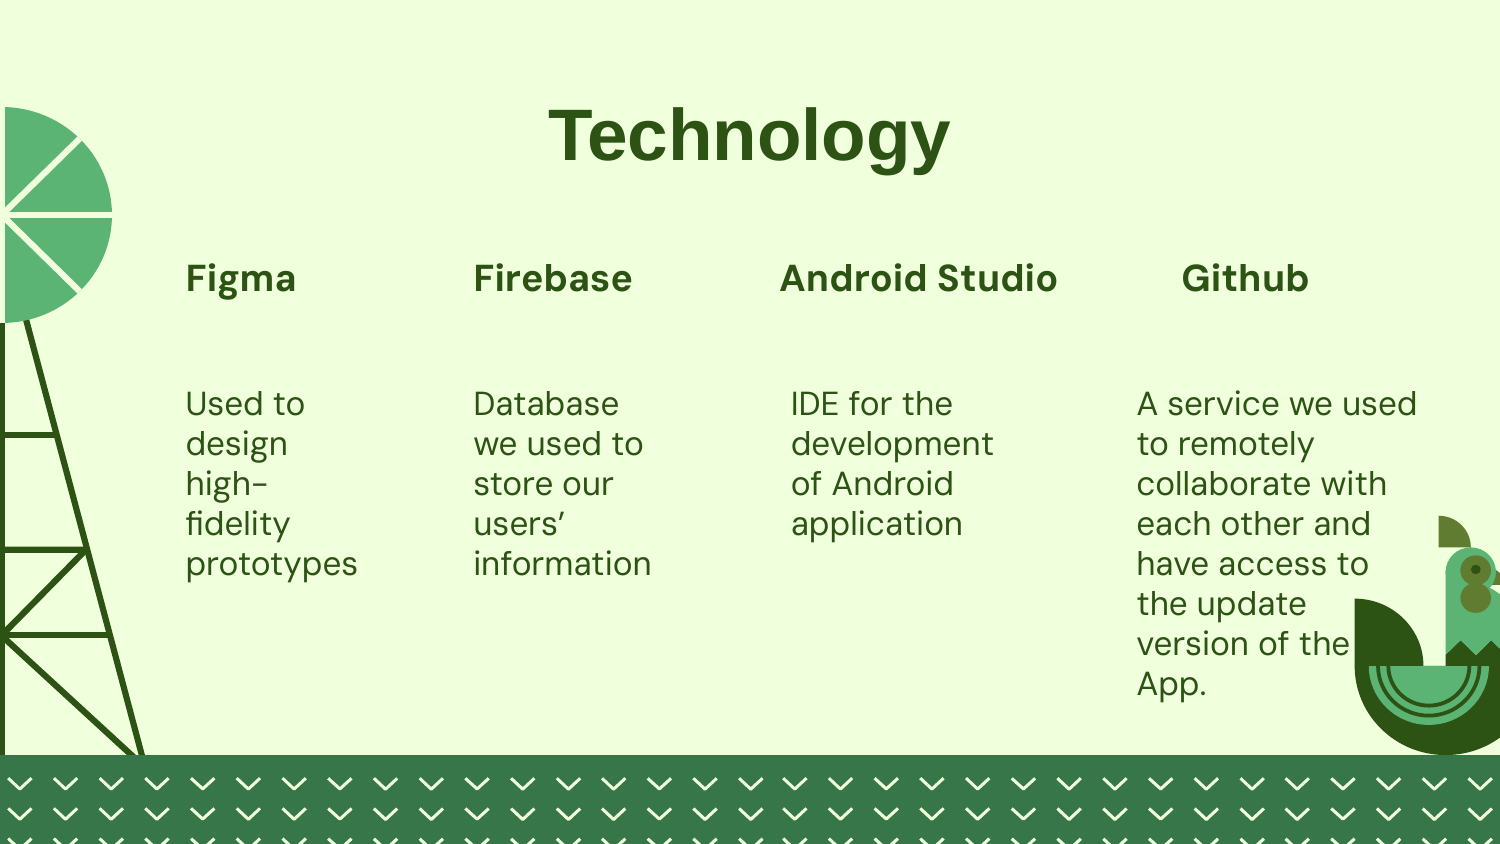

# Technology
Figma
Firebase
Android Studio
Github
Used to design high-fidelity prototypes
Database we used to store our users’ information
IDE for the development of Android application
A service we used to remotely collaborate with each other and have access to the update version of the App.